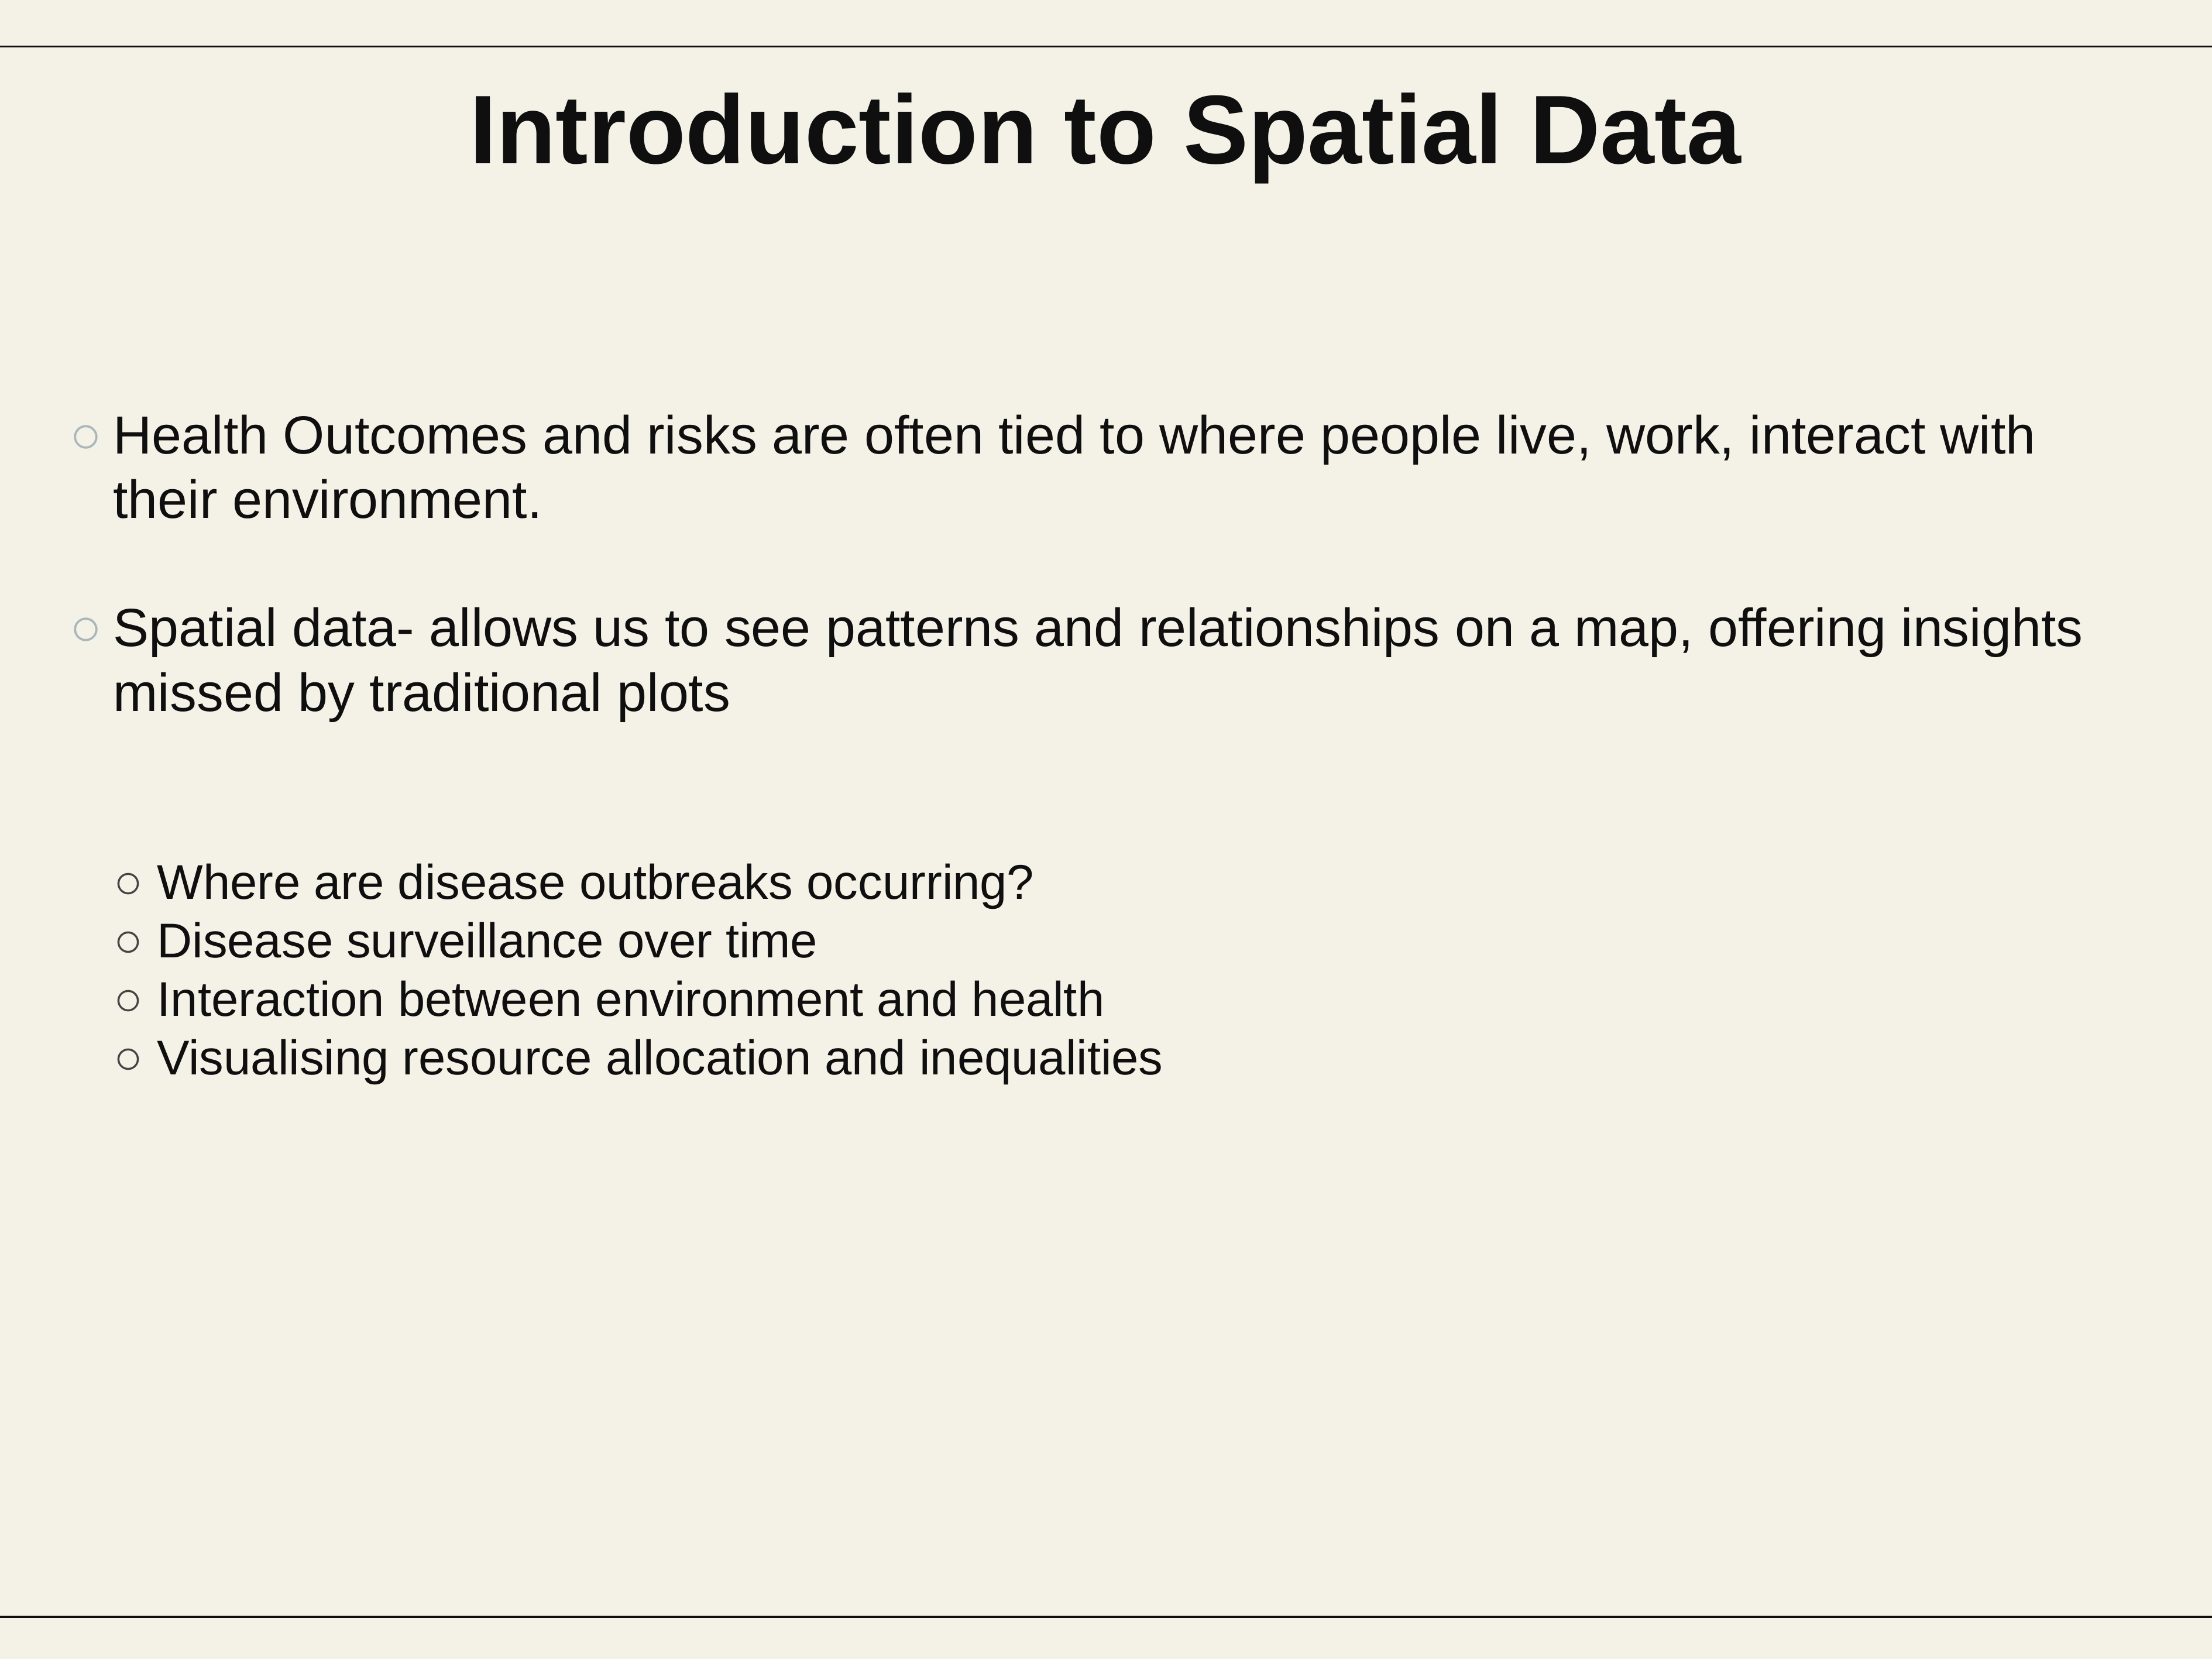

# Introduction to Spatial Data
Health Outcomes and risks are often tied to where people live, work, interact with their environment.

Spatial data- allows us to see patterns and relationships on a map, offering insights missed by traditional plots

Where are disease outbreaks occurring?
Disease surveillance over time
Interaction between environment and health
Visualising resource allocation and inequalities